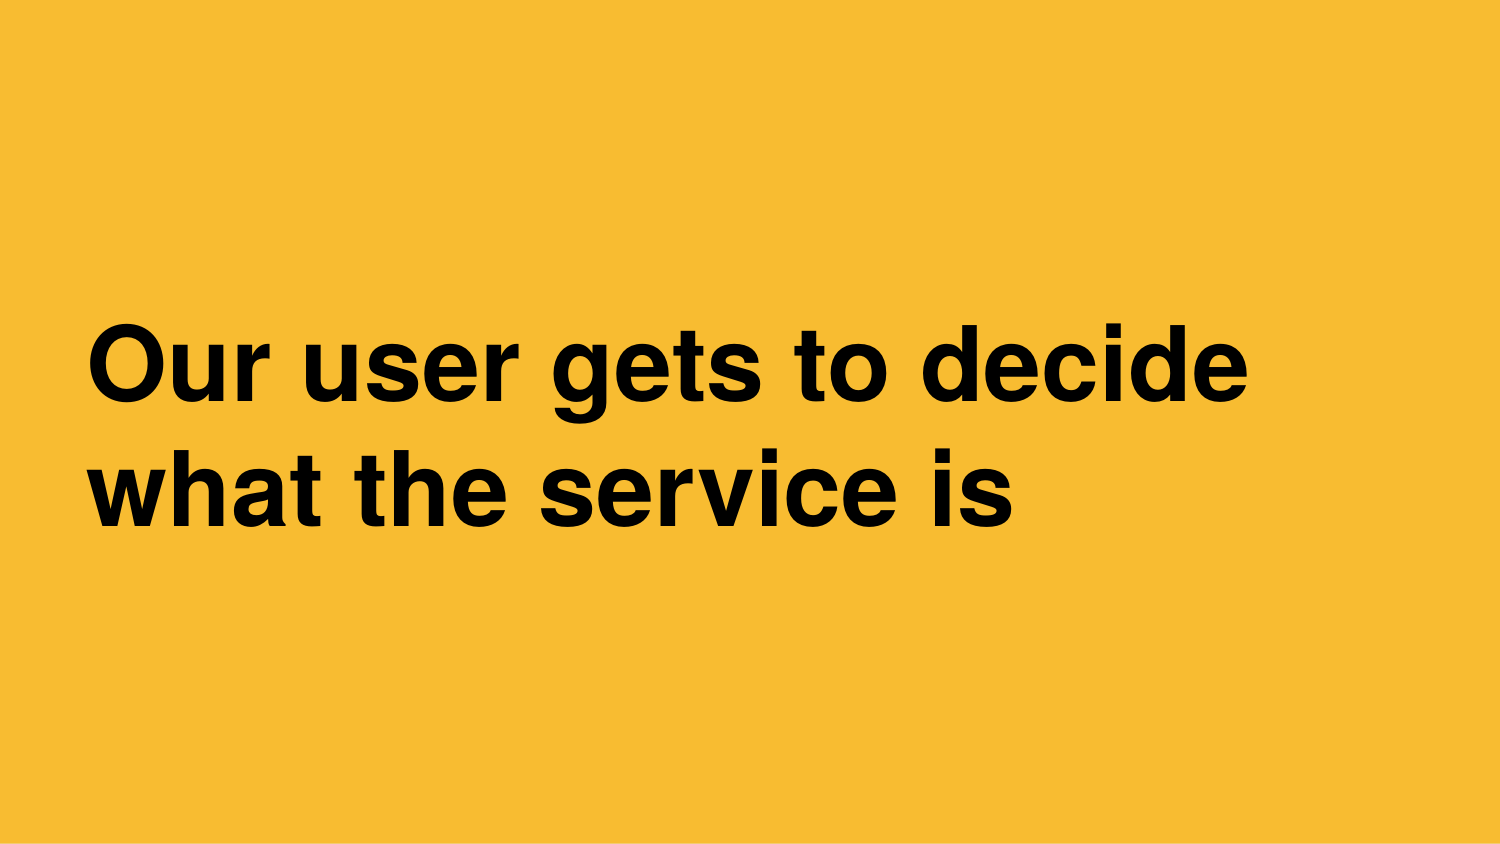

# Our user gets to decide what the service is